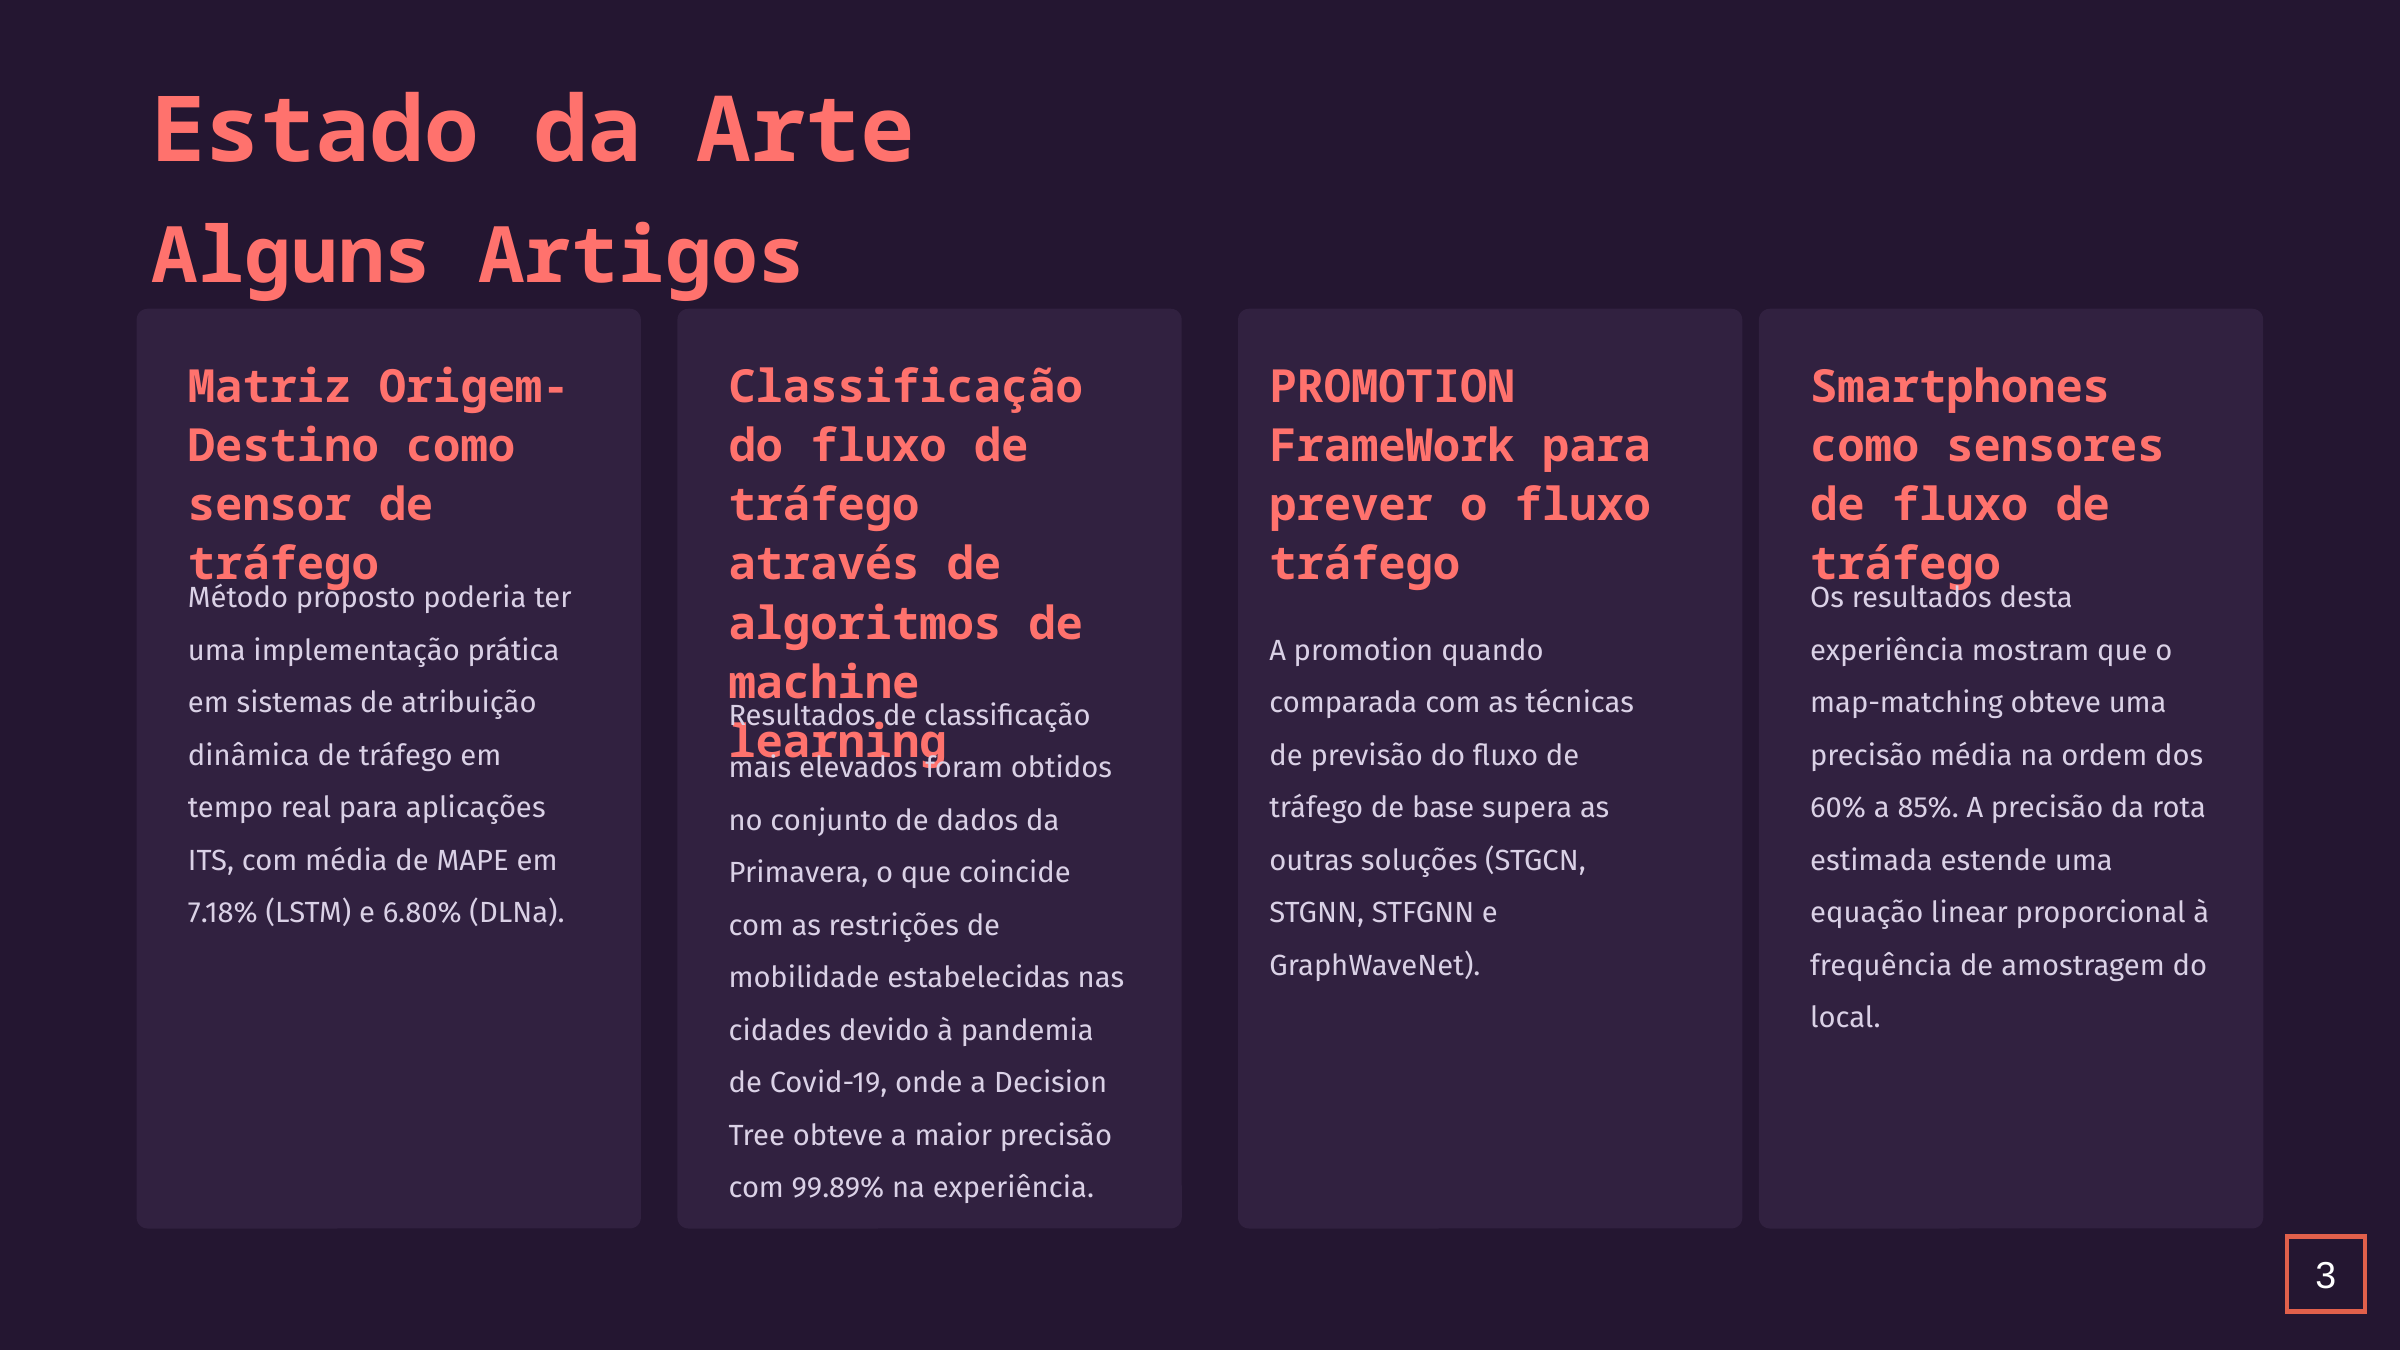

#

Estado da Arte
Alguns Artigos

Matriz Origem-Destino como sensor de tráfego
Classificação do fluxo de tráfego através de algoritmos de machine learning
PROMOTION FrameWork para prever o fluxo tráfego
Smartphones como sensores de fluxo de tráfego
Método proposto poderia ter uma implementação prática em sistemas de atribuição dinâmica de tráfego em tempo real para aplicações ITS, com média de MAPE em 7.18% (LSTM) e 6.80% (DLNa).

A promotion quando comparada com as técnicas de previsão do fluxo de tráfego de base supera as outras soluções (STGCN, STGNN, STFGNN e GraphWaveNet).
Os resultados desta experiência mostram que o map-matching obteve uma precisão média na ordem dos 60% a 85%. A precisão da rota estimada estende uma equação linear proporcional à frequência de amostragem do local.
Resultados de classificação mais elevados foram obtidos no conjunto de dados da Primavera, o que coincide com as restrições de mobilidade estabelecidas nas cidades devido à pandemia de Covid-19, onde a Decision Tree obteve a maior precisão com 99.89% na experiência.
3